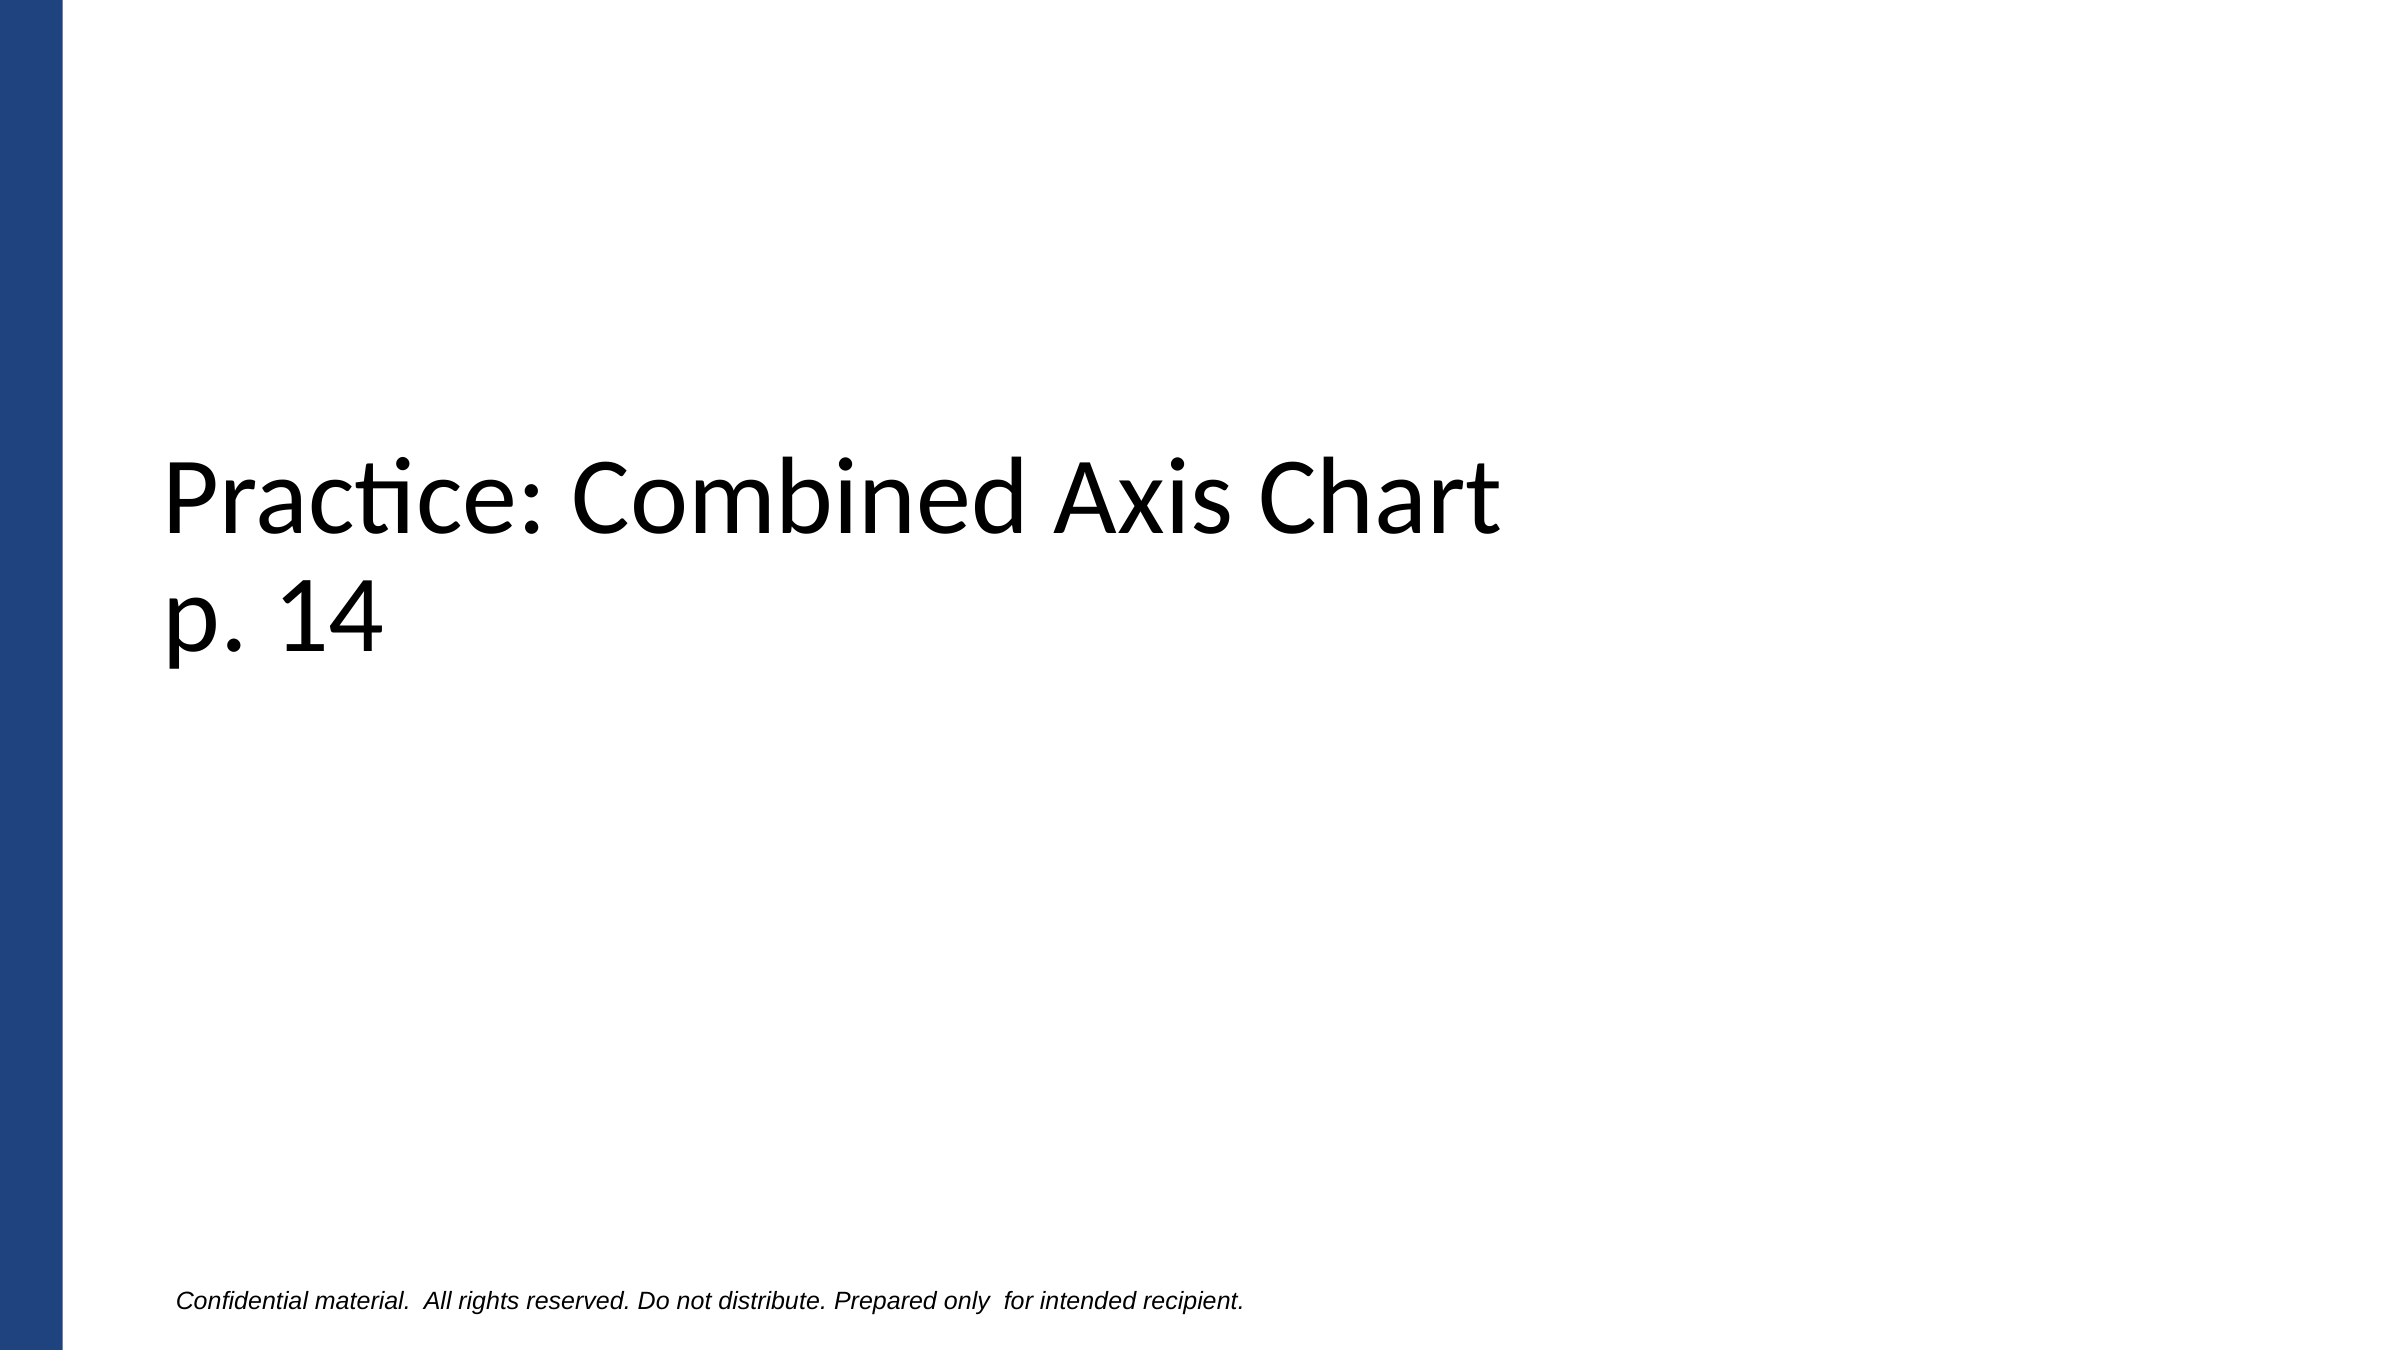

# Practice: Combined Axis Chart p. 14